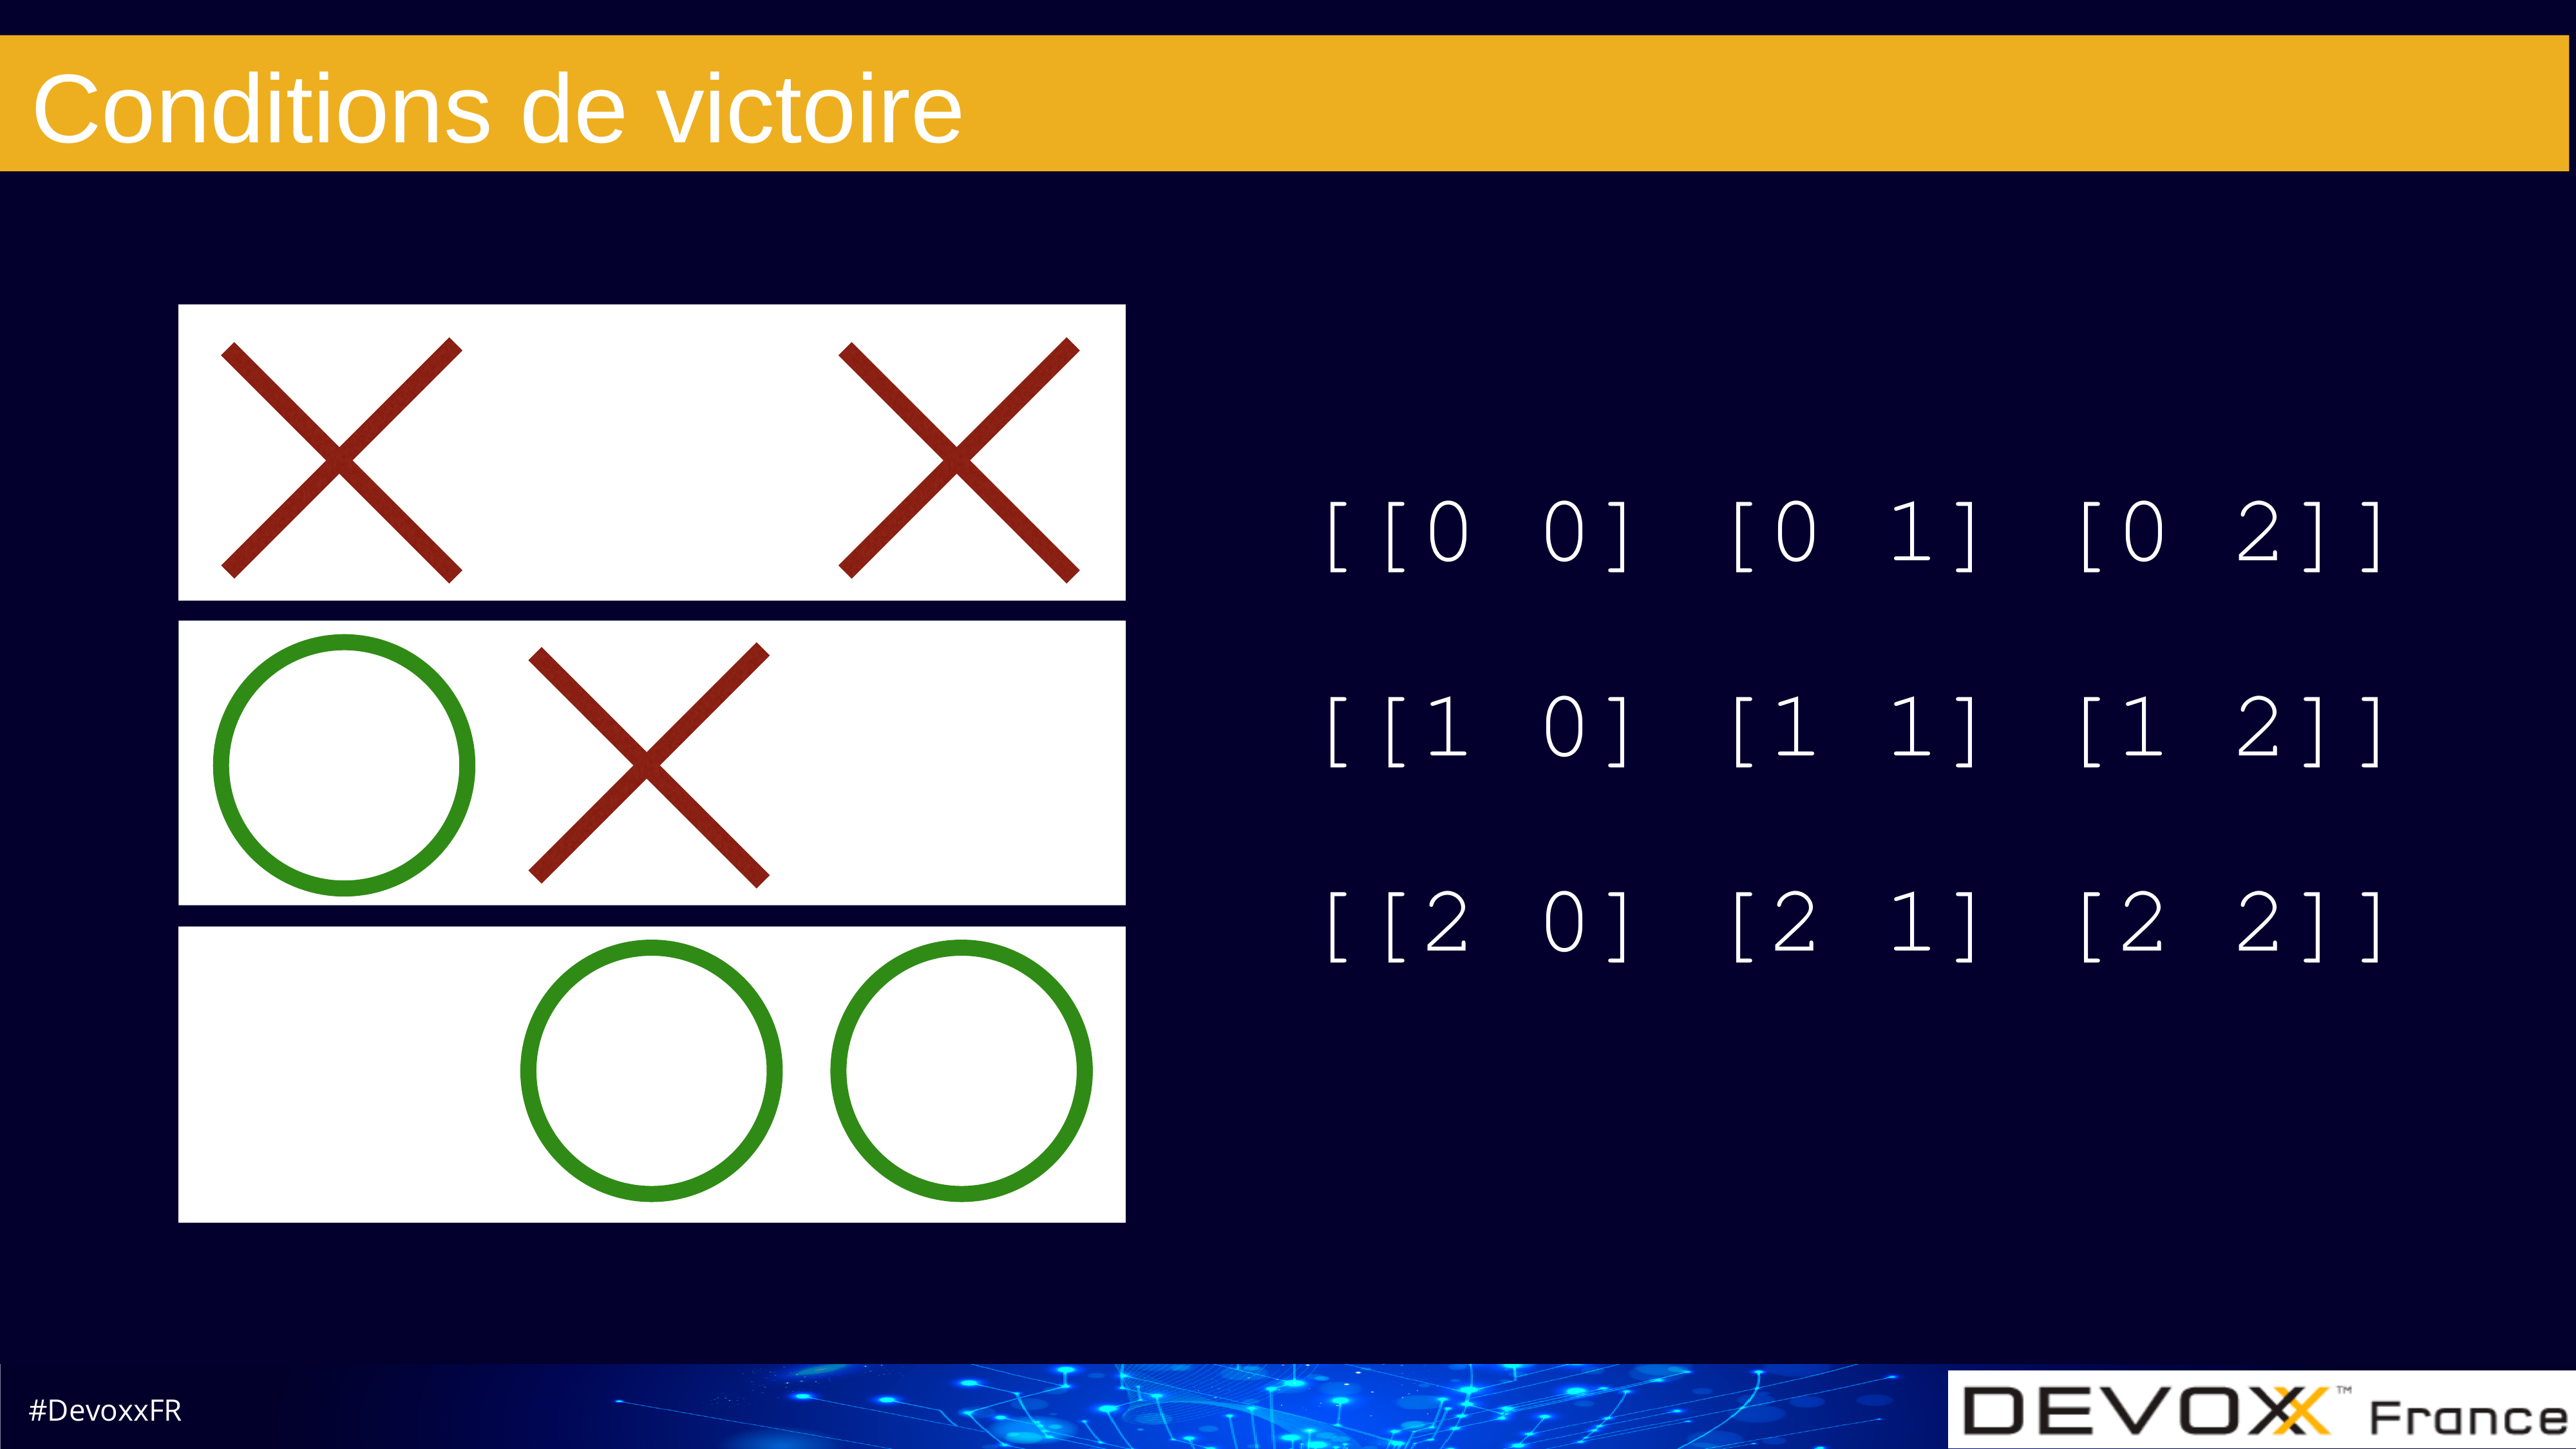

# Conditions de victoire

[[0 0] [0 1] [0 2]]
[[1 0] [1 1] [1 2]]
[[2 0] [2 1] [2 2]]

25